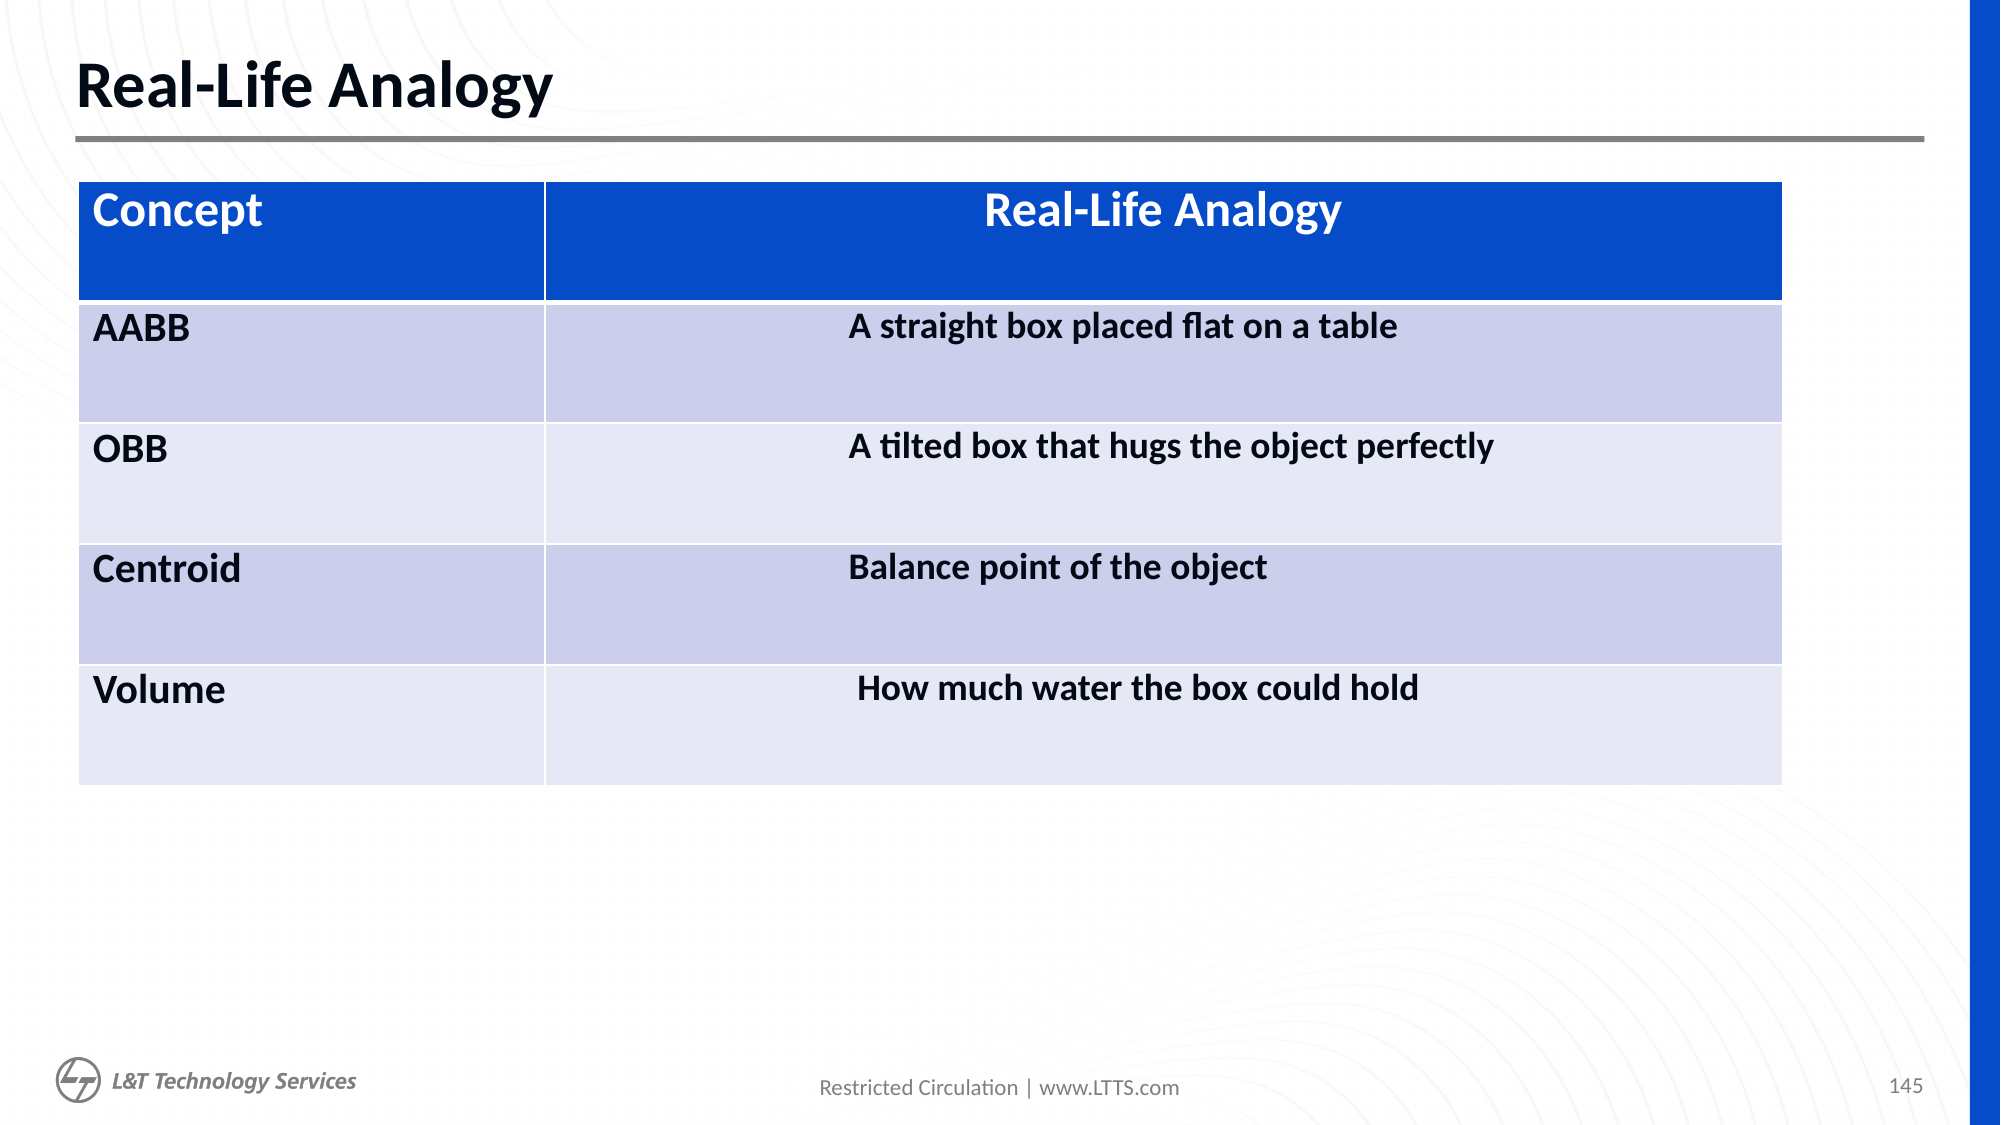

# Real-Life Analogy
| Concept | Real-Life Analogy |
| --- | --- |
| AABB | A straight box placed flat on a table |
| OBB | A tilted box that hugs the object perfectly |
| Centroid | Balance point of the object |
| Volume | How much water the box could hold |